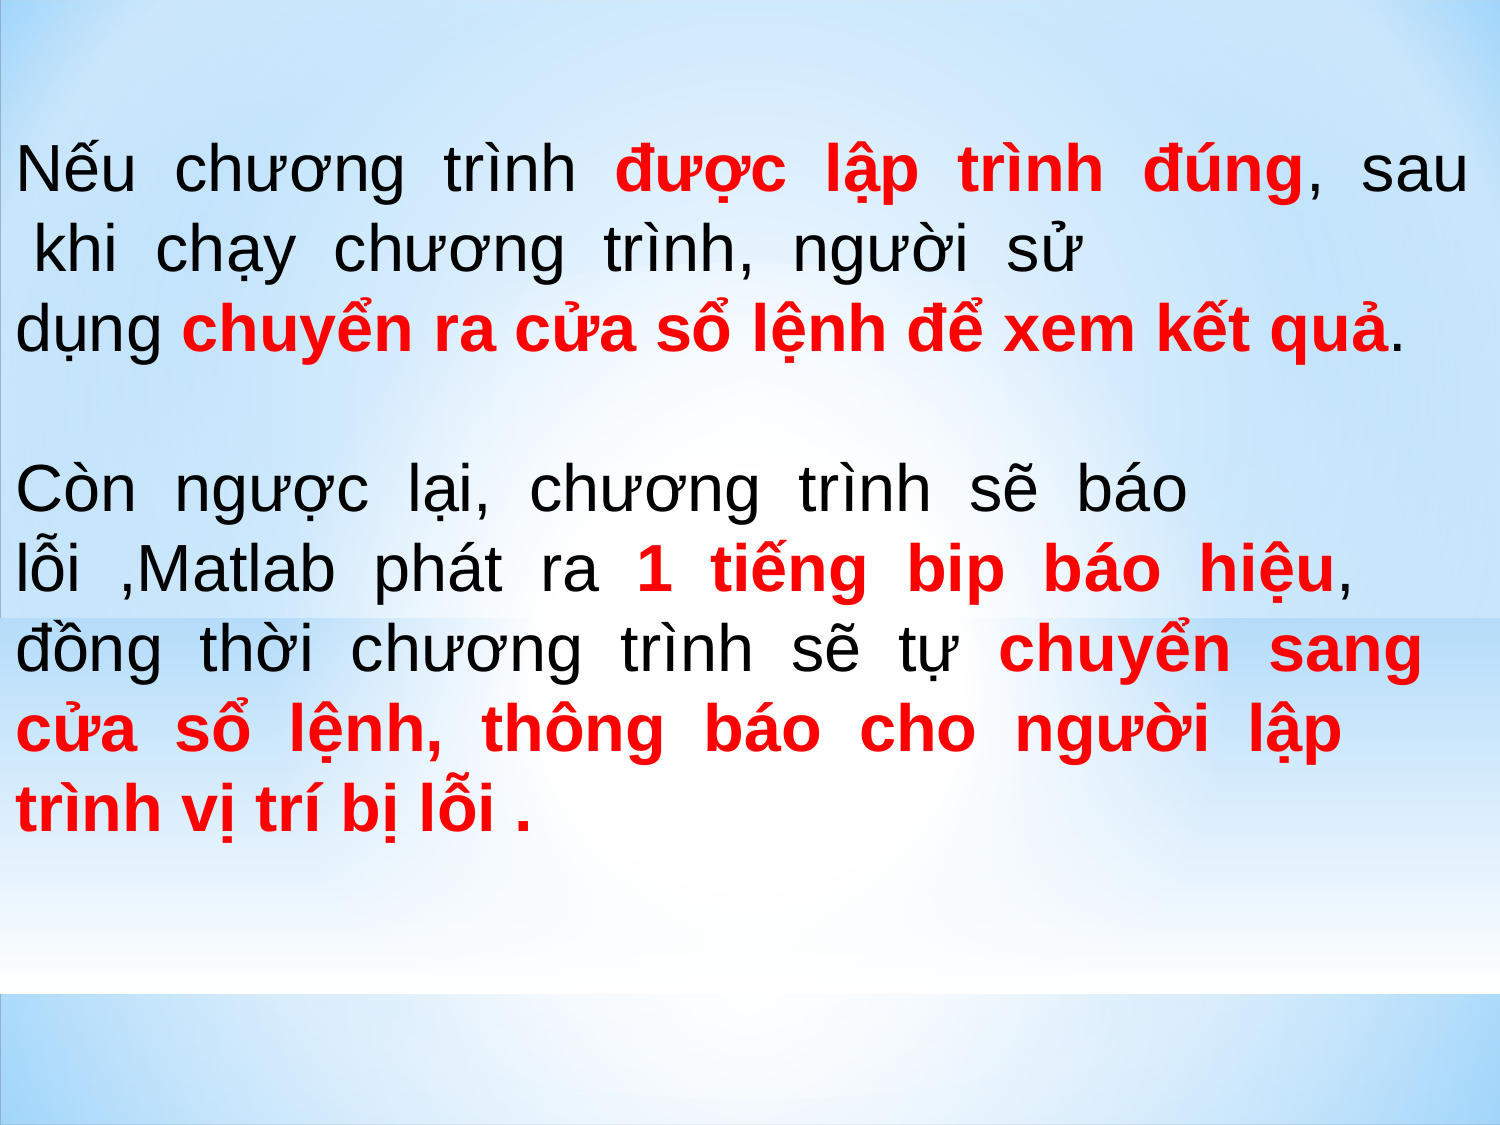

Nếu  chương  trình  được  lập  trình  đúng,  sau  khi  chạy  chương  trình,  người  sử
dụng chuyển ra cửa sổ lệnh để xem kết quả.

Còn  ngược  lại,  chương  trình  sẽ  báo  lỗi  ,Matlab  phát  ra  1  tiếng  bip  báo  hiệu,
đồng  thời  chương  trình  sẽ  tự  chuyển  sang  cửa  sổ  lệnh,  thông  báo  cho  người  lập
trình vị trí bị lỗi .